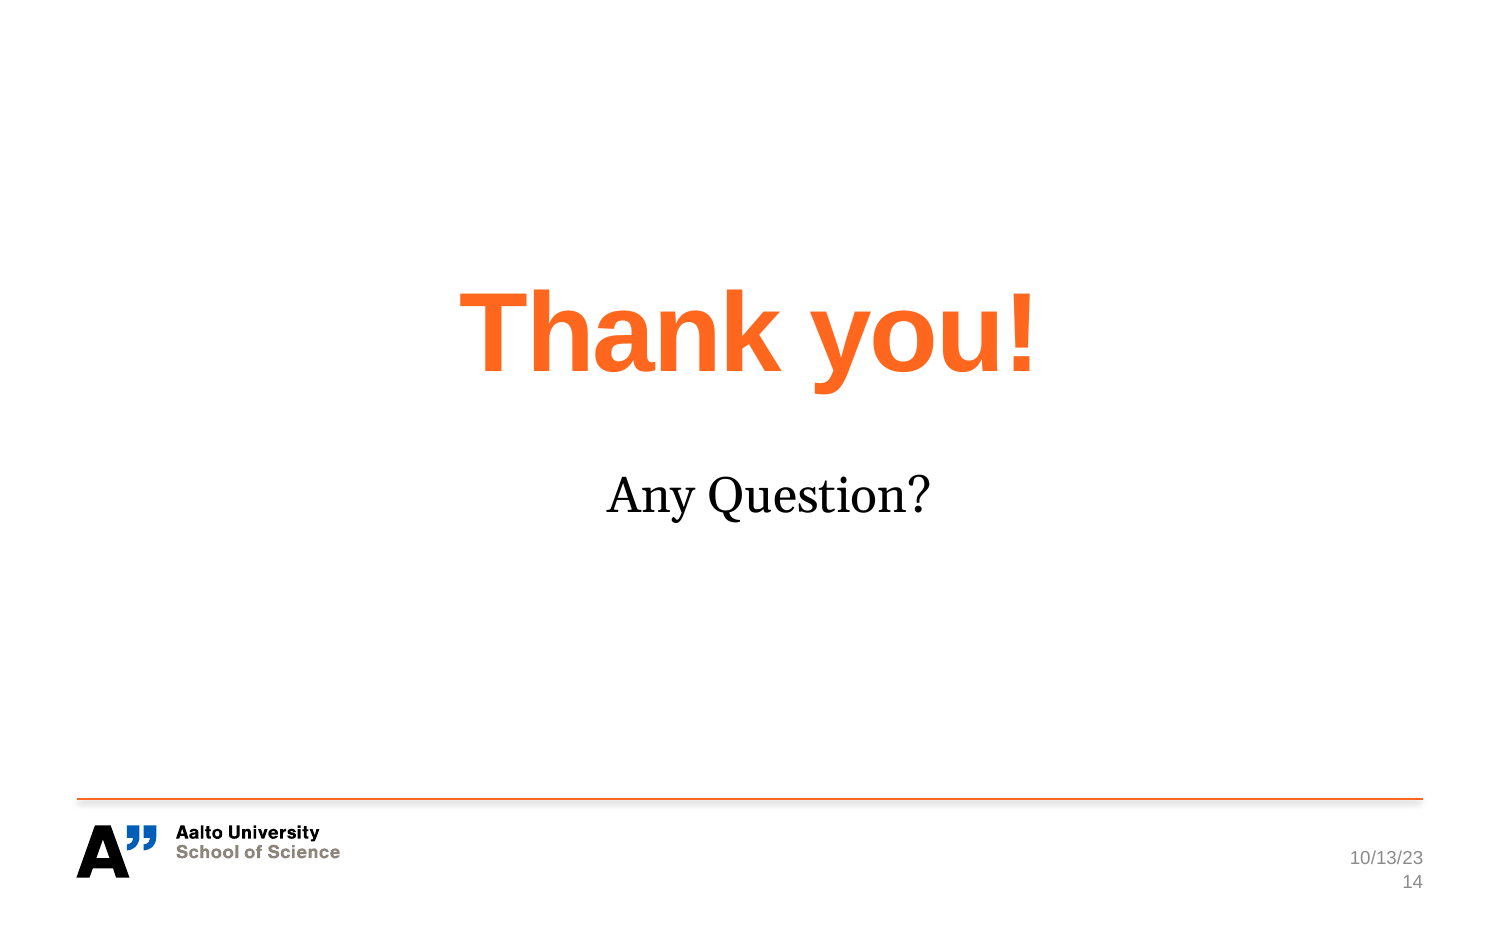

# Thank you!
Any Question?
10/13/23
14